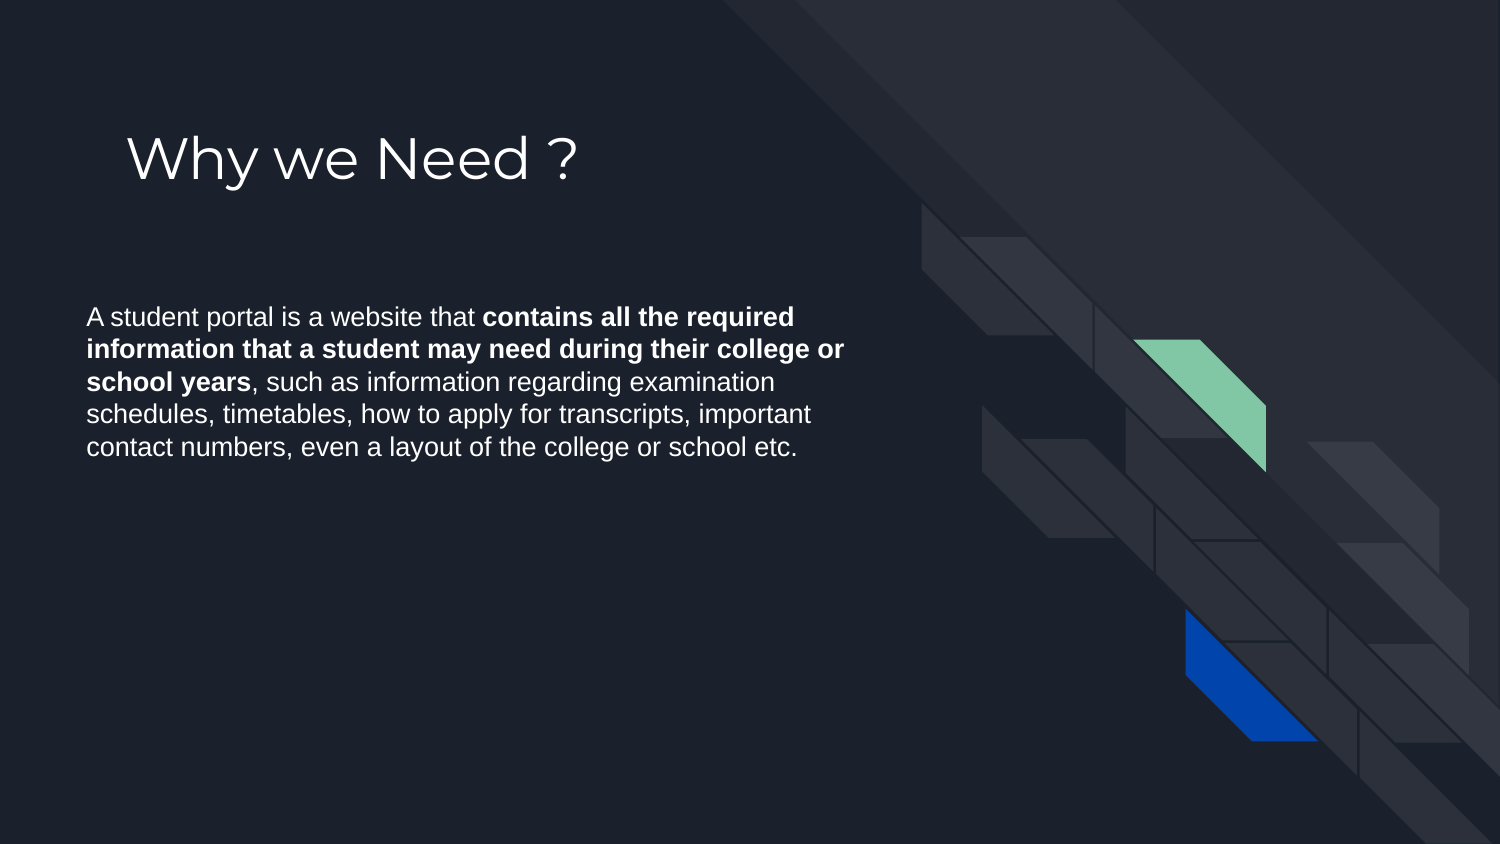

# Why we Need ?
A student portal is a website that contains all the required information that a student may need during their college or school years, such as information regarding examination schedules, timetables, how to apply for transcripts, important contact numbers, even a layout of the college or school etc.